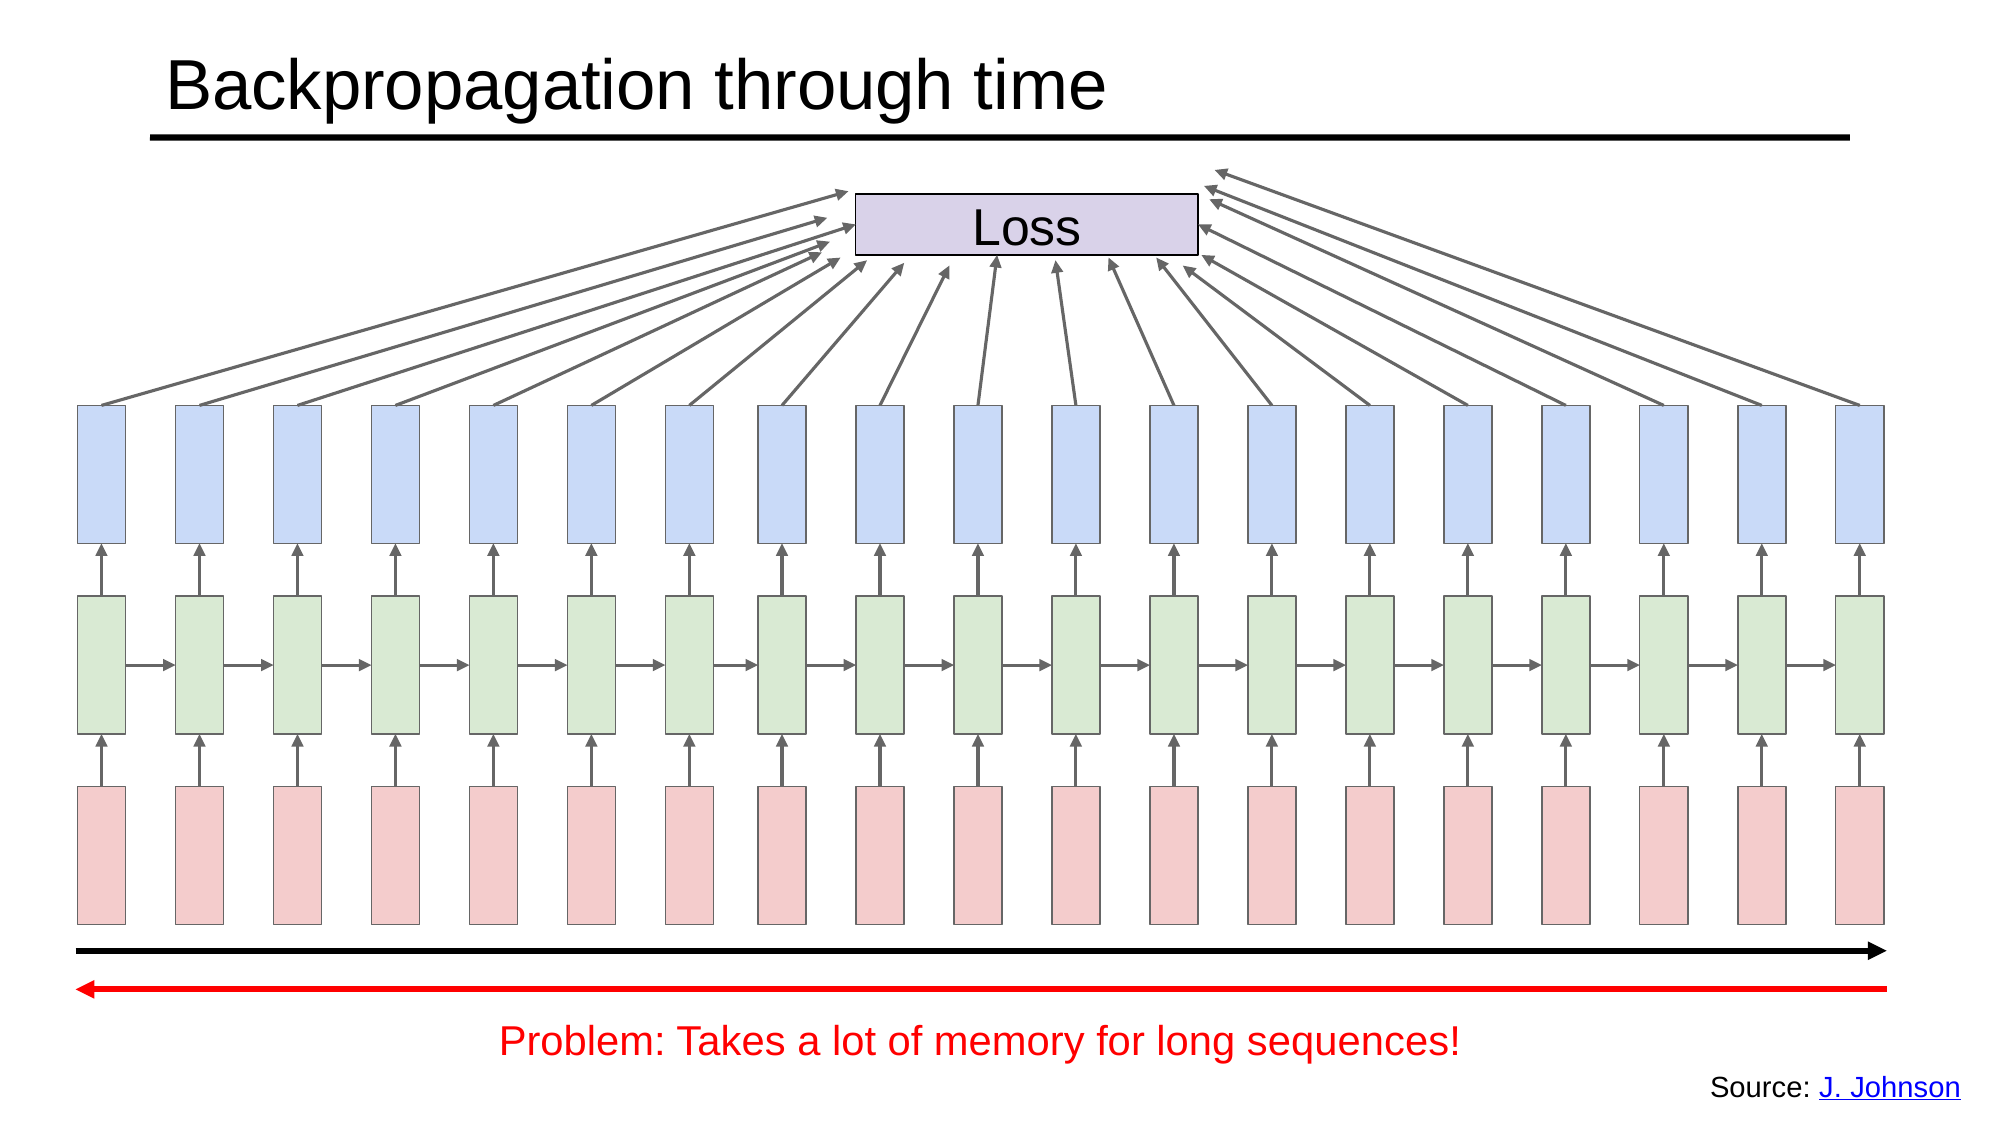

# Backpropagation through time

Loss

Problem: Takes a lot of memory for long sequences!
Source: J. Johnson